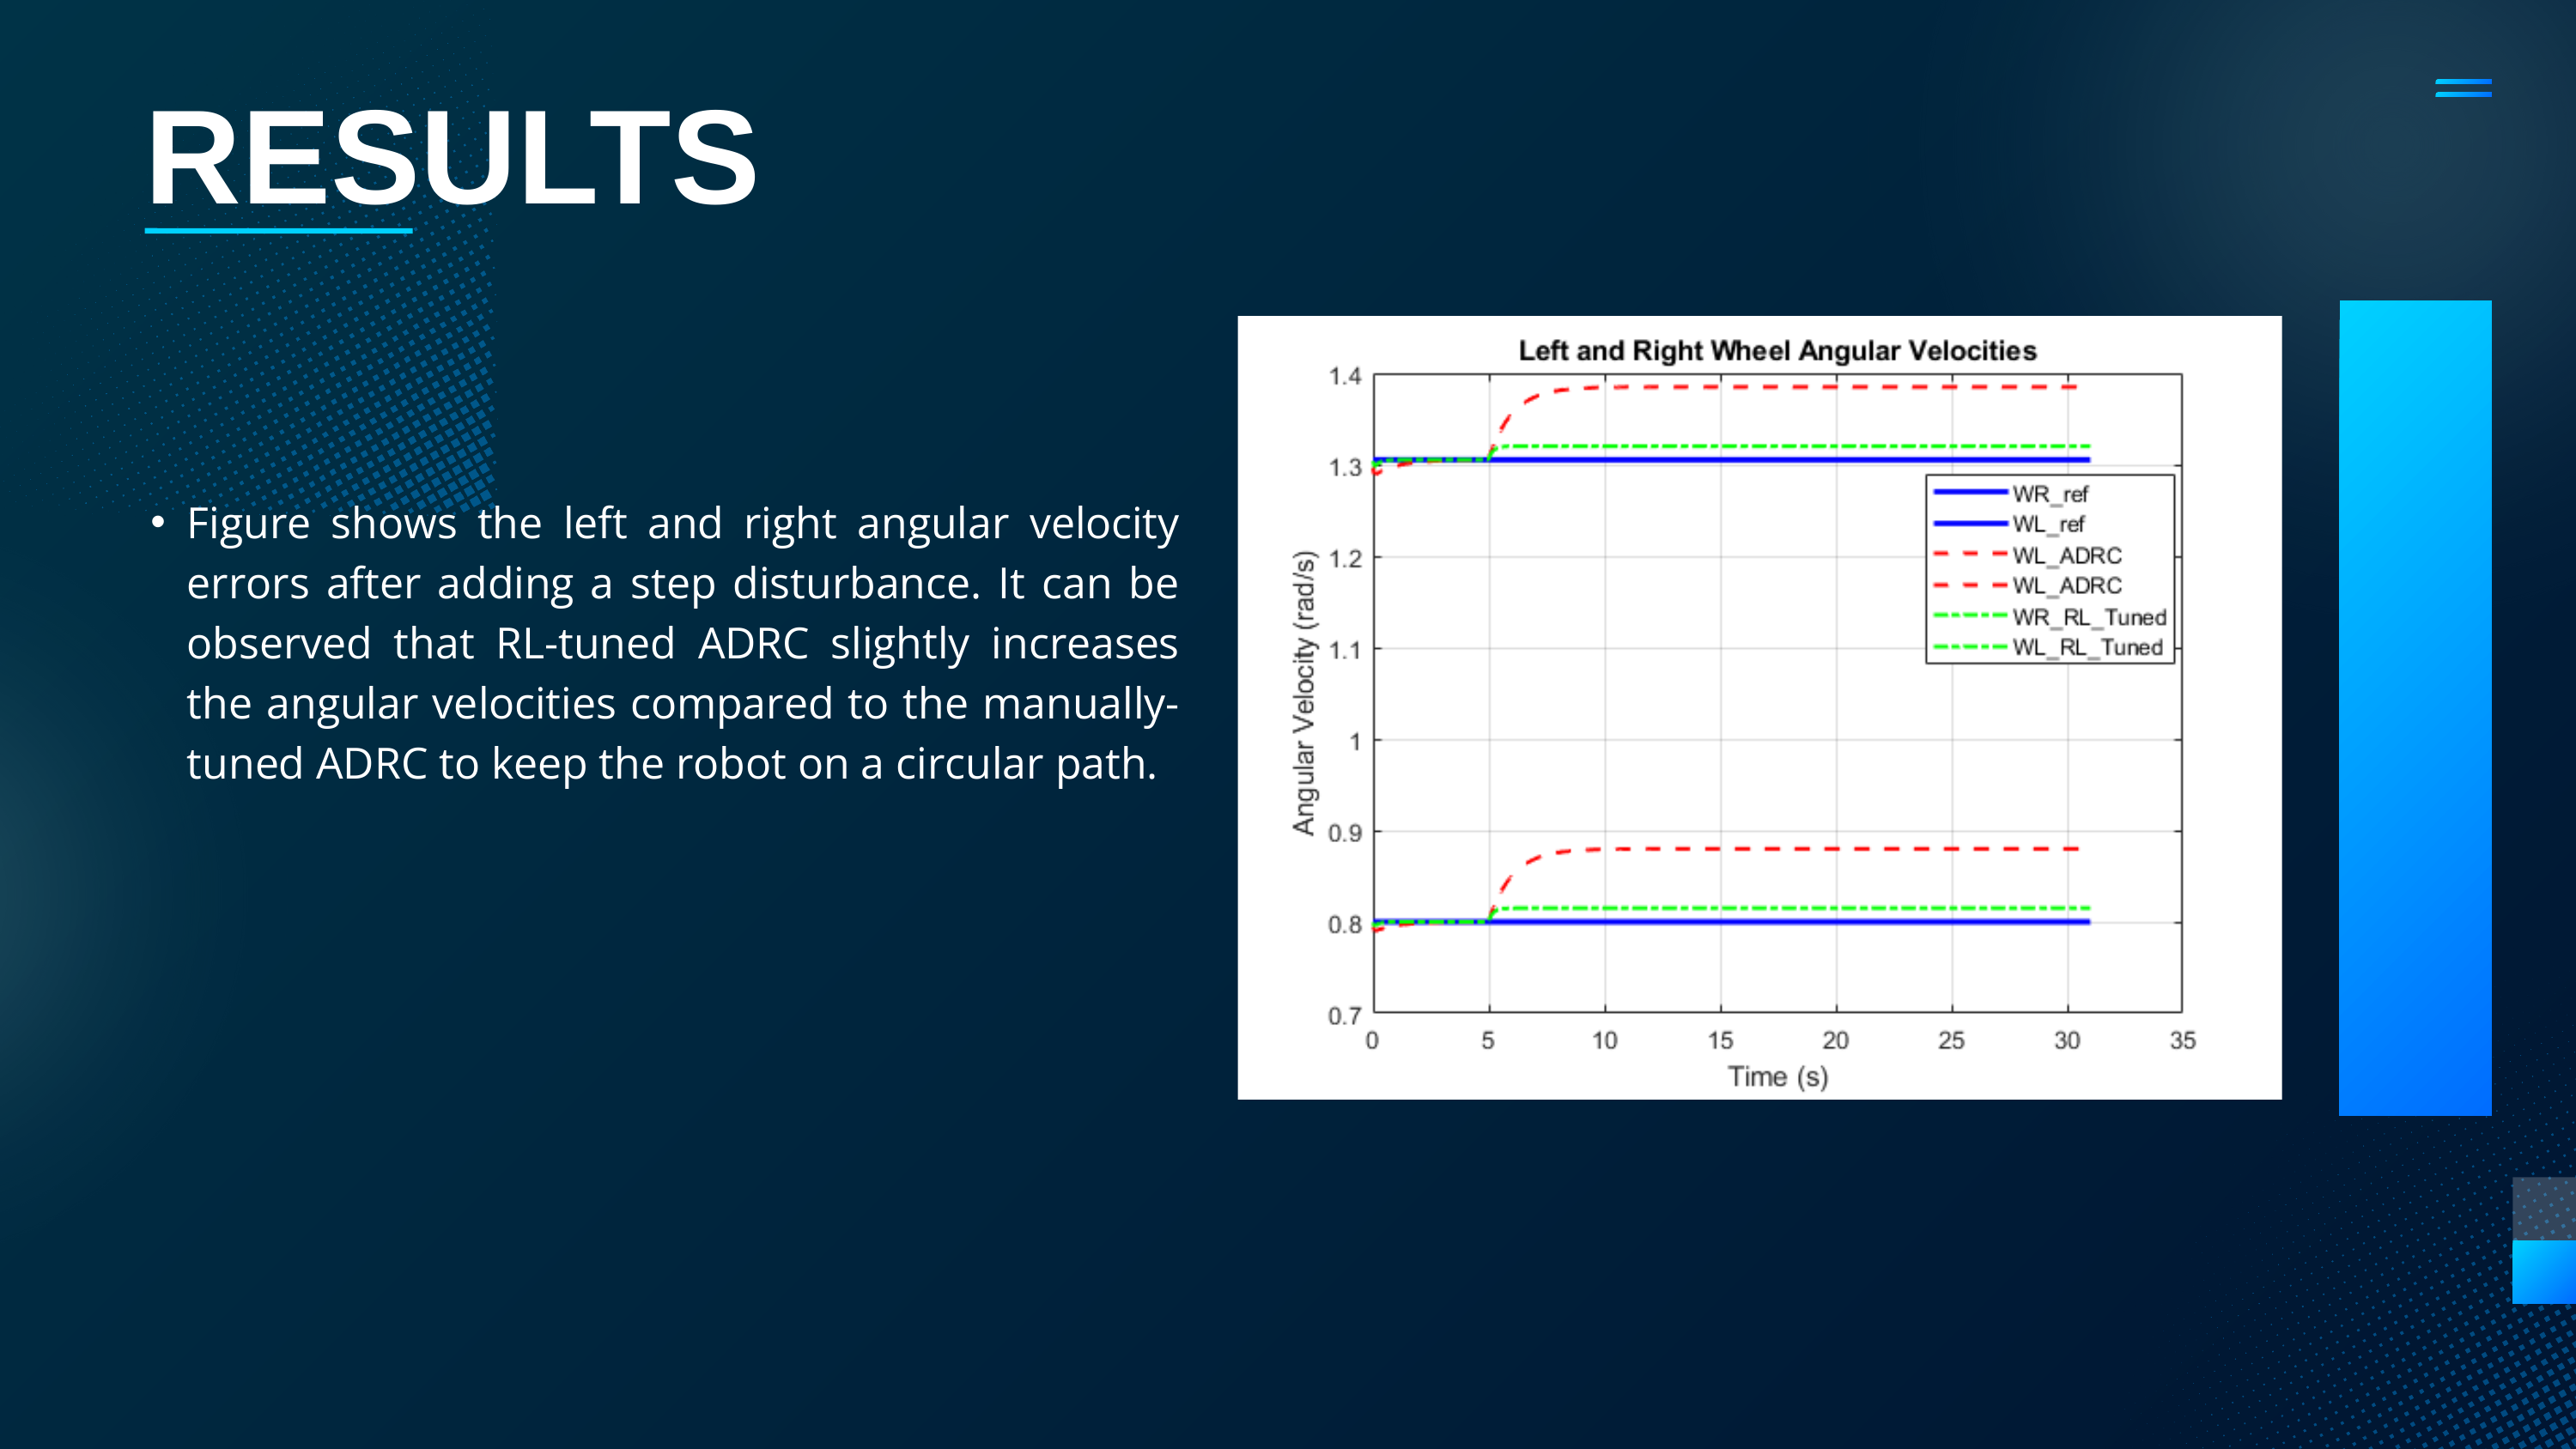

RESULTS

Figure shows the left and right angular velocity errors after adding a step disturbance. It can be observed that RL-tuned ADRC slightly increases the angular velocities compared to the manually-tuned ADRC to keep the robot on a circular path.